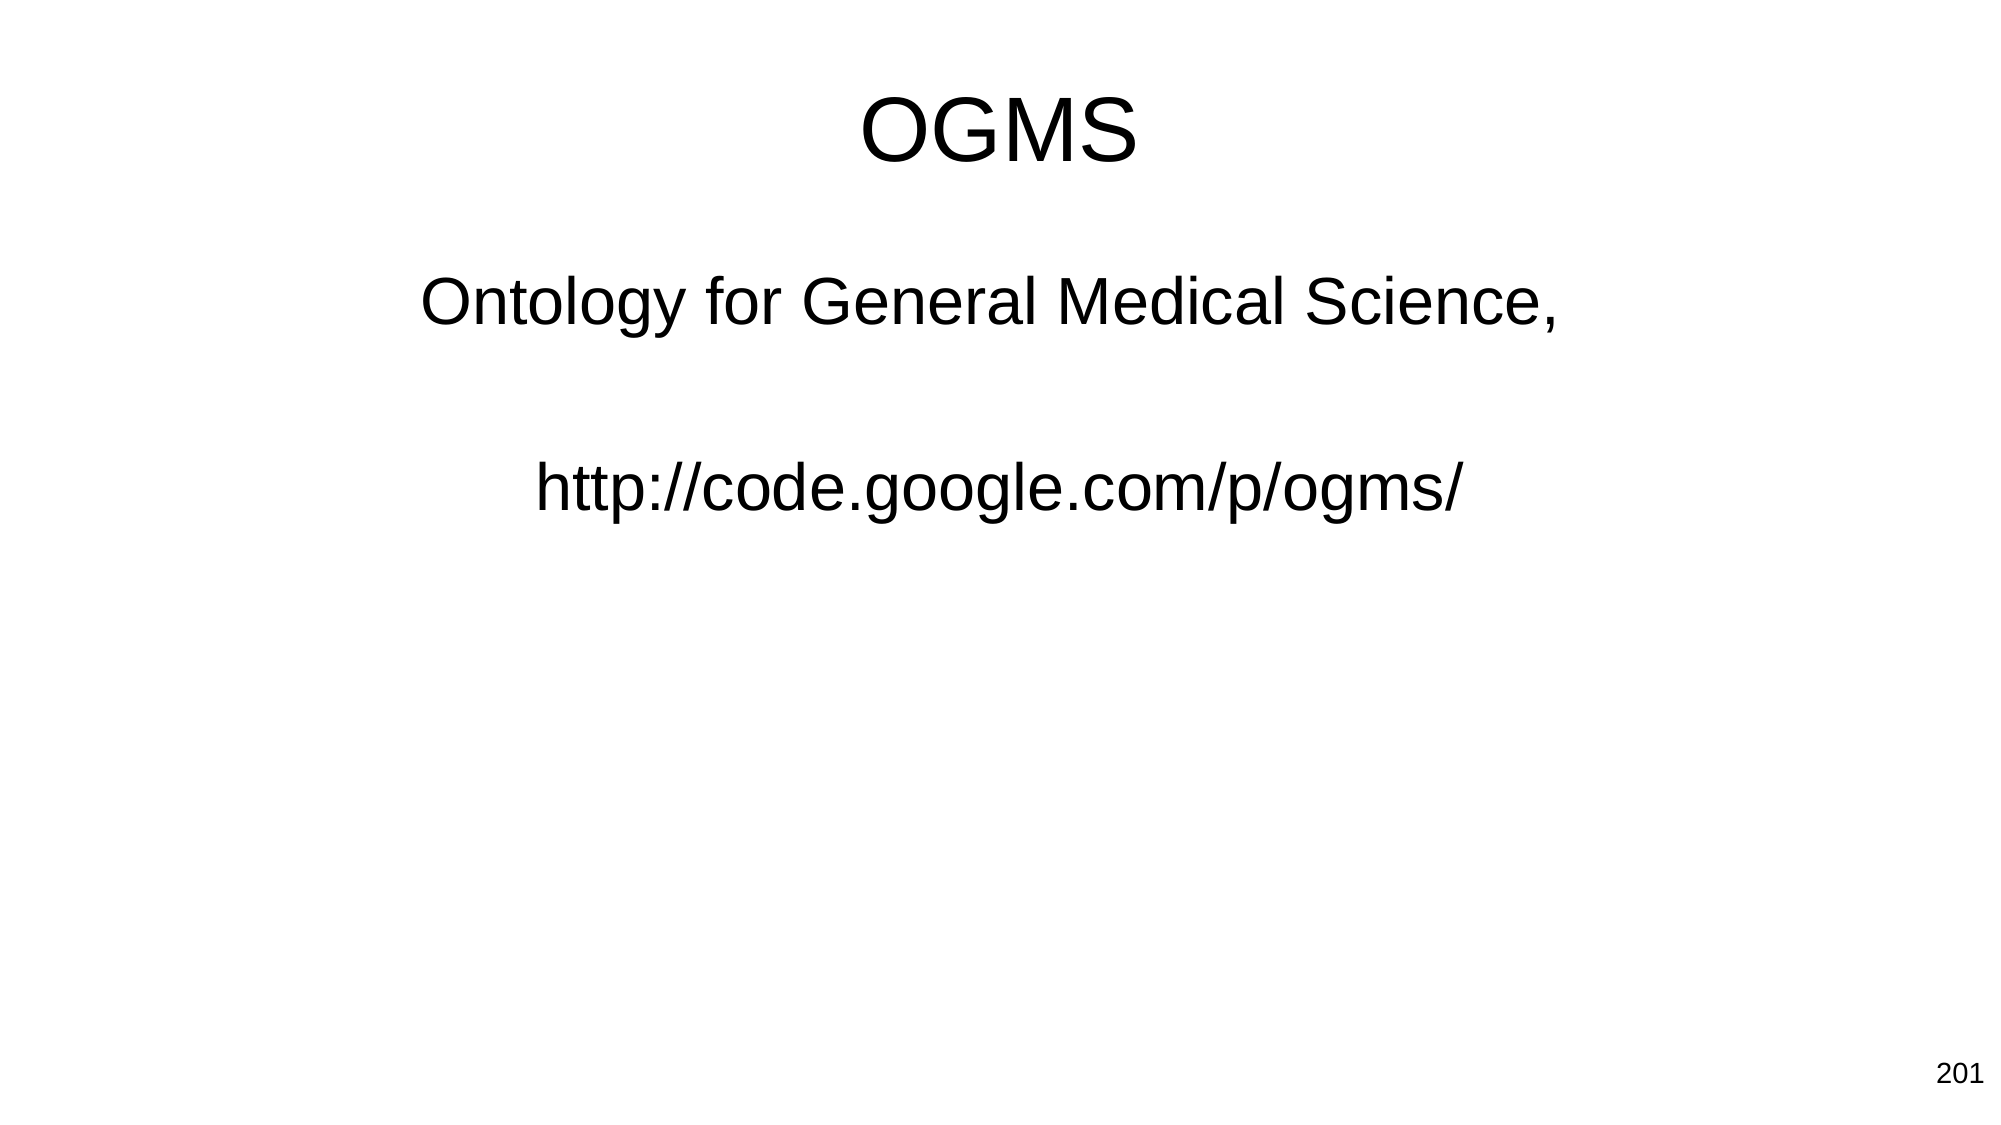

# OGMS
Ontology for General Medical Science,

http://code.google.com/p/ogms/

201